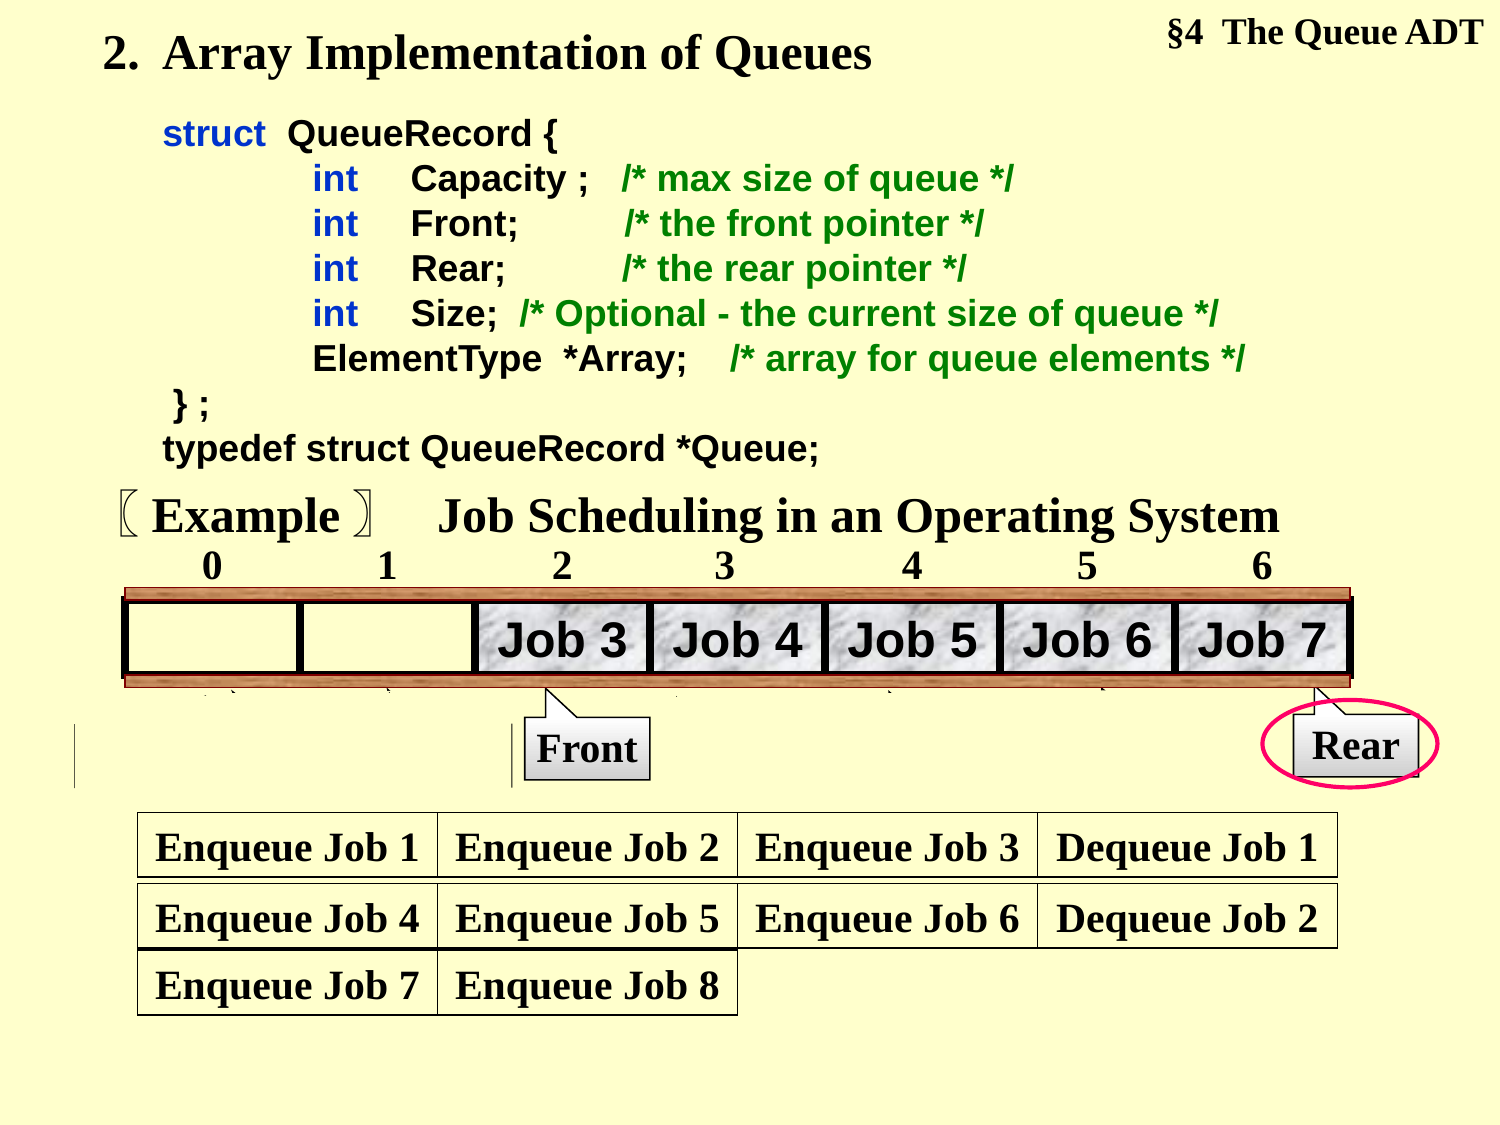

§4  The Queue ADT
2.  Array Implementation of Queues

struct  QueueRecord {
	int     Capacity ;   /* max size of queue */
	int     Front;          /* the front pointer */
	int     Rear;           /* the rear pointer */
	int     Size;  /* Optional - the current size of queue */
	ElementType  *Array;    /* array for queue elements */
 } ;
typedef struct QueueRecord *Queue;
〖Example〗  Job Scheduling in an Operating System
0
1
2
3
4
5
6

Job 1

Job 2

Job 3
Job 4
Job 5
Job 6
Job 7

Rear

Rear

Front

Rear

Rear

Rear

Rear
Front
Rear
Front
Rear
Enqueue Job 1
Enqueue Job 2
Enqueue Job 3
Dequeue Job 1
Enqueue Job 4
Enqueue Job 5
Enqueue Job 6
Dequeue Job 2
Enqueue Job 7
Enqueue Job 8